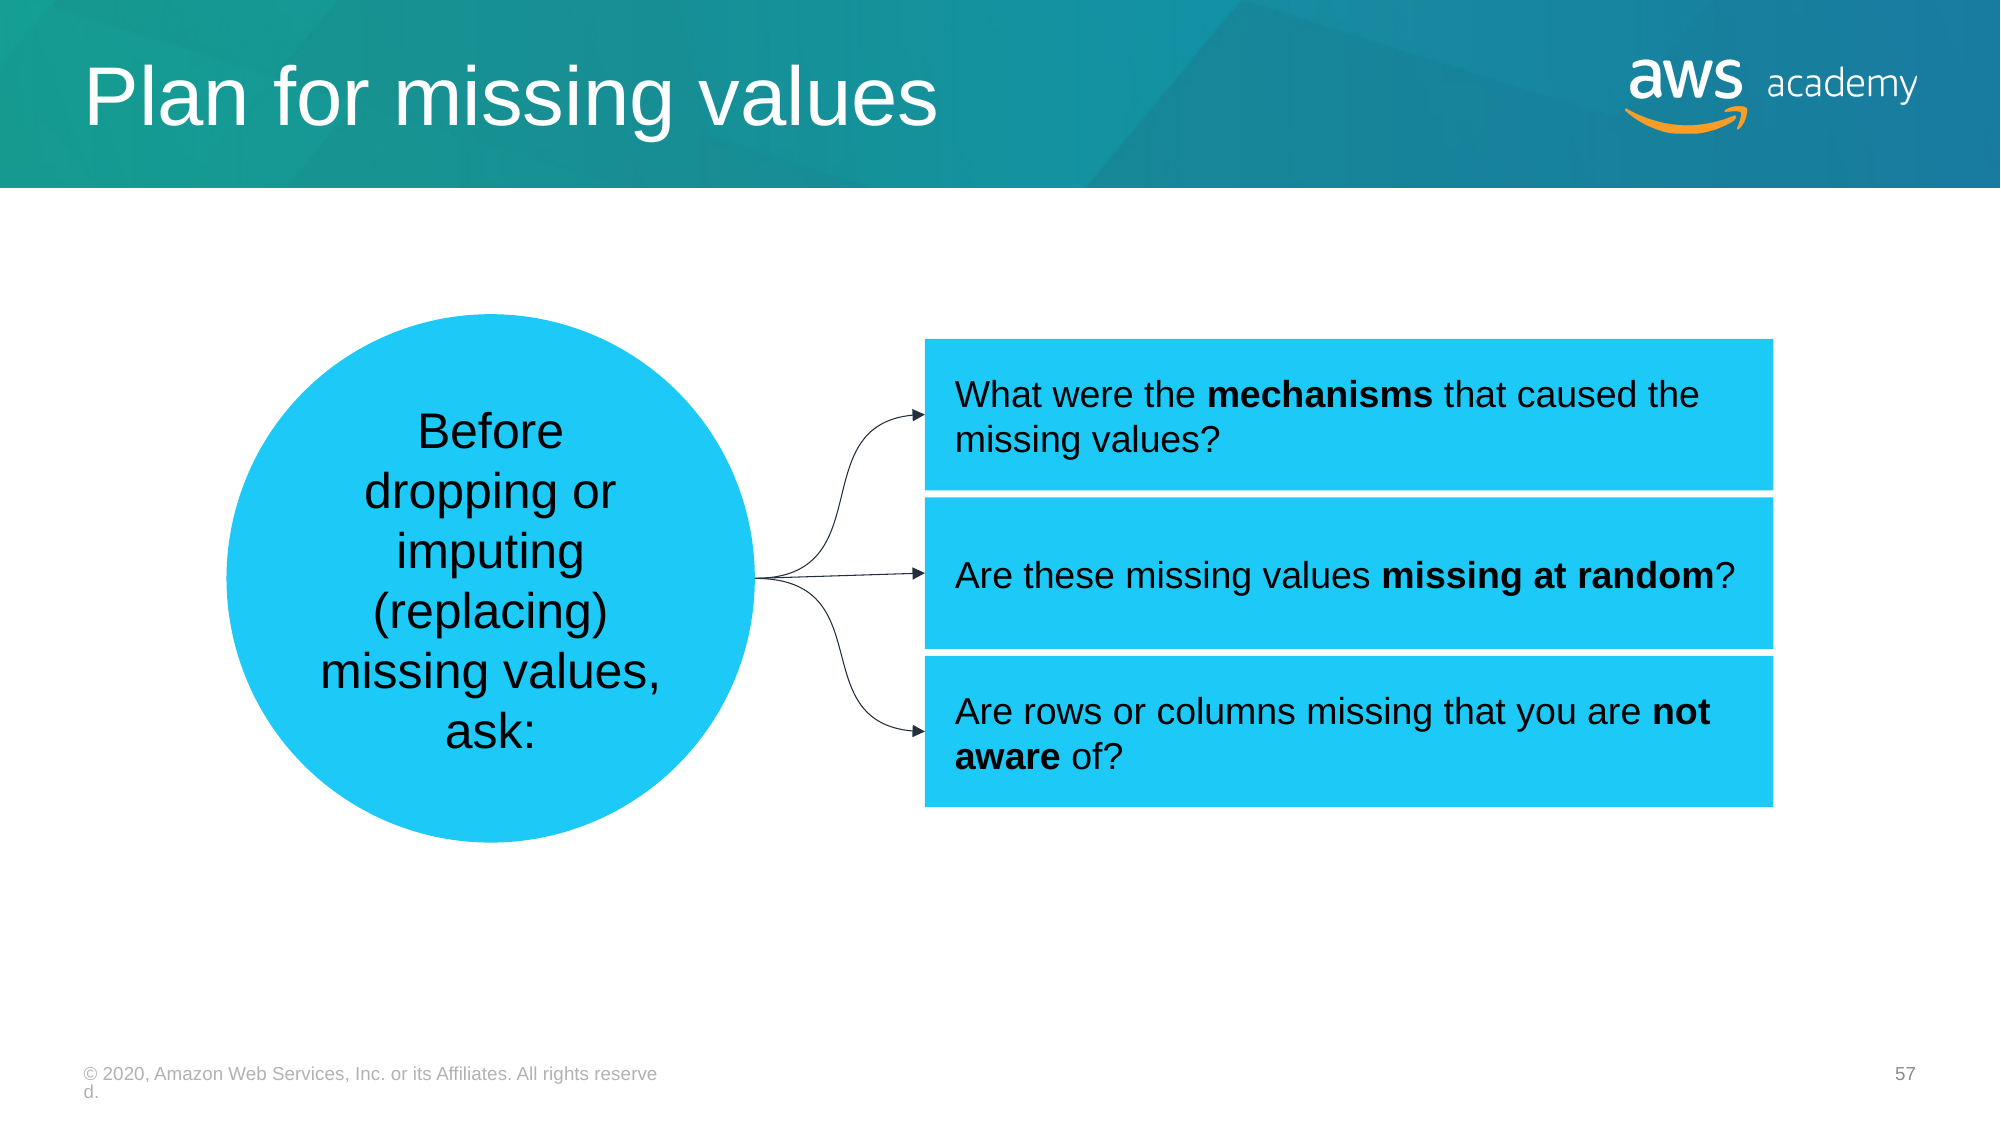

# Plan for missing values
Before dropping or imputing (replacing) missing values, ask:
What were the mechanisms that caused the missing values?
Are these missing values missing at random?
Are rows or columns missing that you are not aware of?
© 2020, Amazon Web Services, Inc. or its Affiliates. All rights reserved.
57